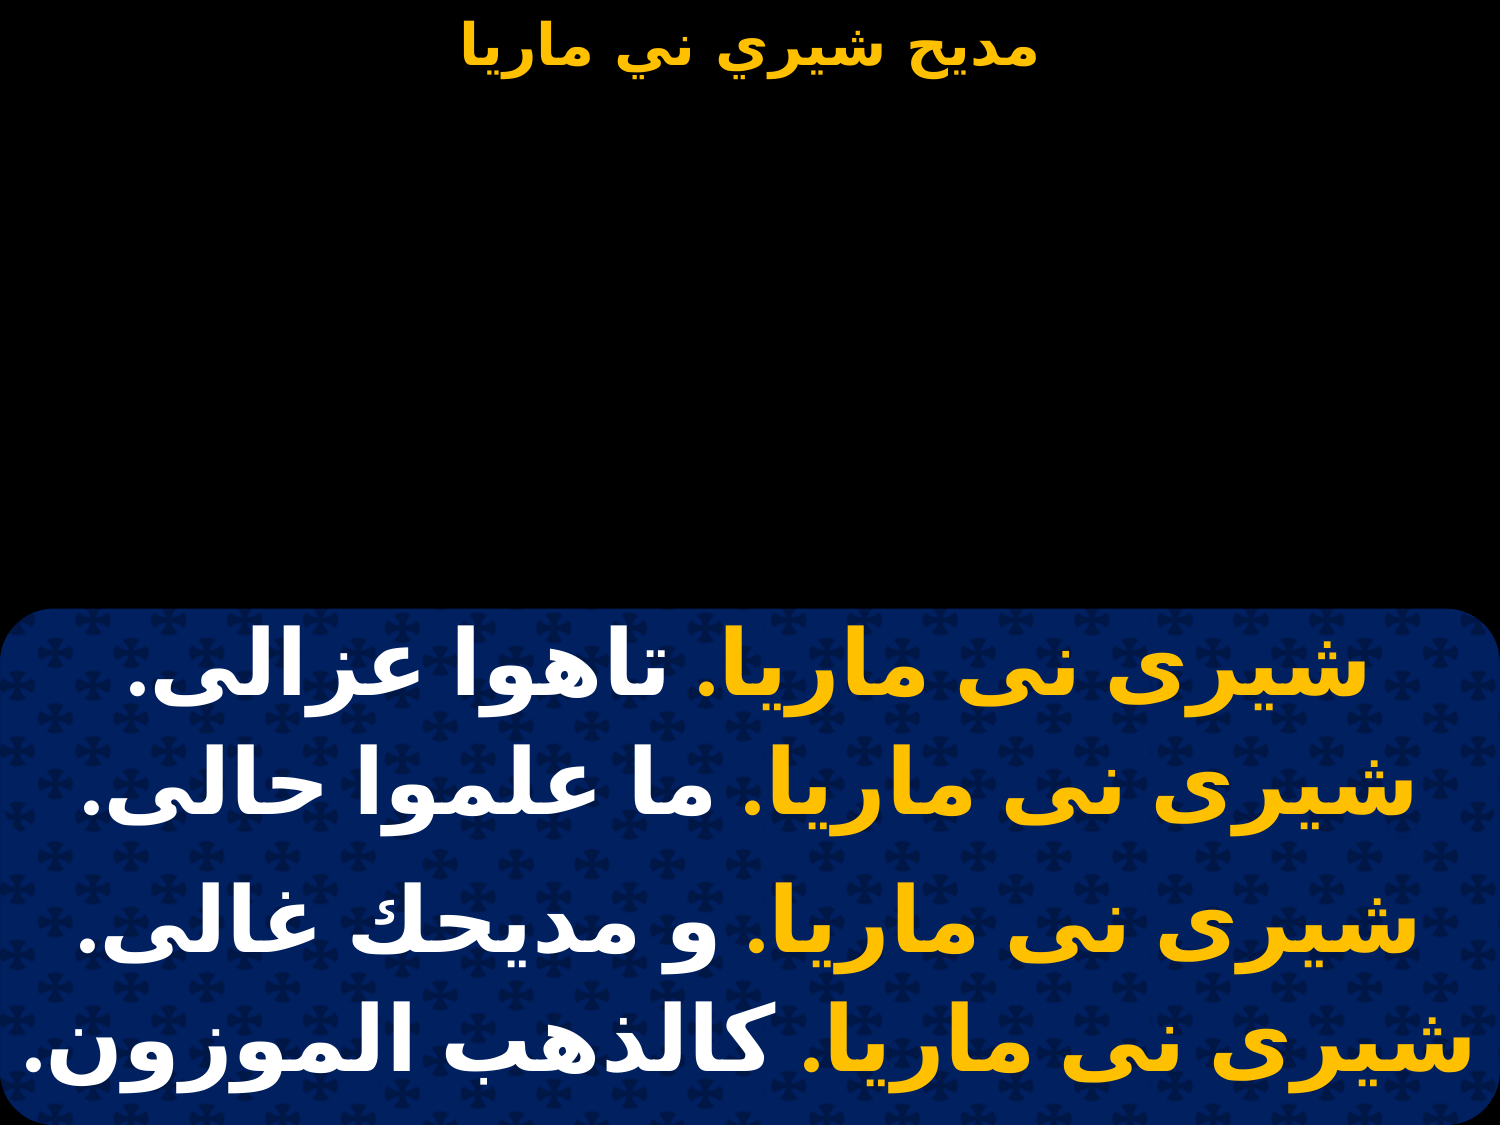

#
| شيرى نى ماريا. تاهوا عزالى. |
| --- |
| شيرى نى ماريا. ما علموا حالى. |
|  |
| شيرى نى ماريا. و مديحك غالى. |
| شيرى نى ماريا. كالذهب الموزون. |